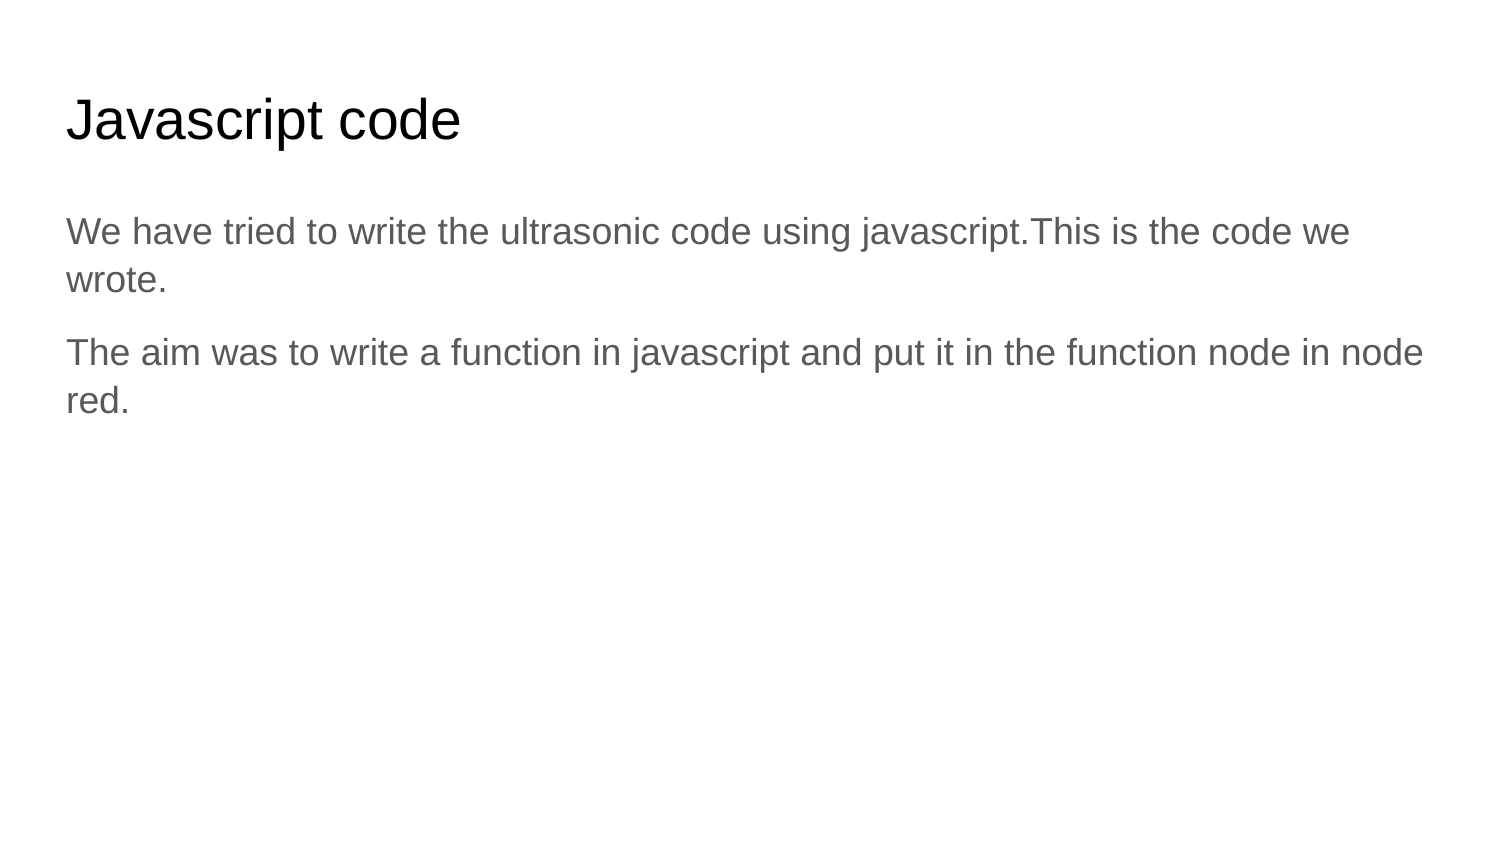

# Javascript code
We have tried to write the ultrasonic code using javascript.This is the code we wrote.
The aim was to write a function in javascript and put it in the function node in node red.